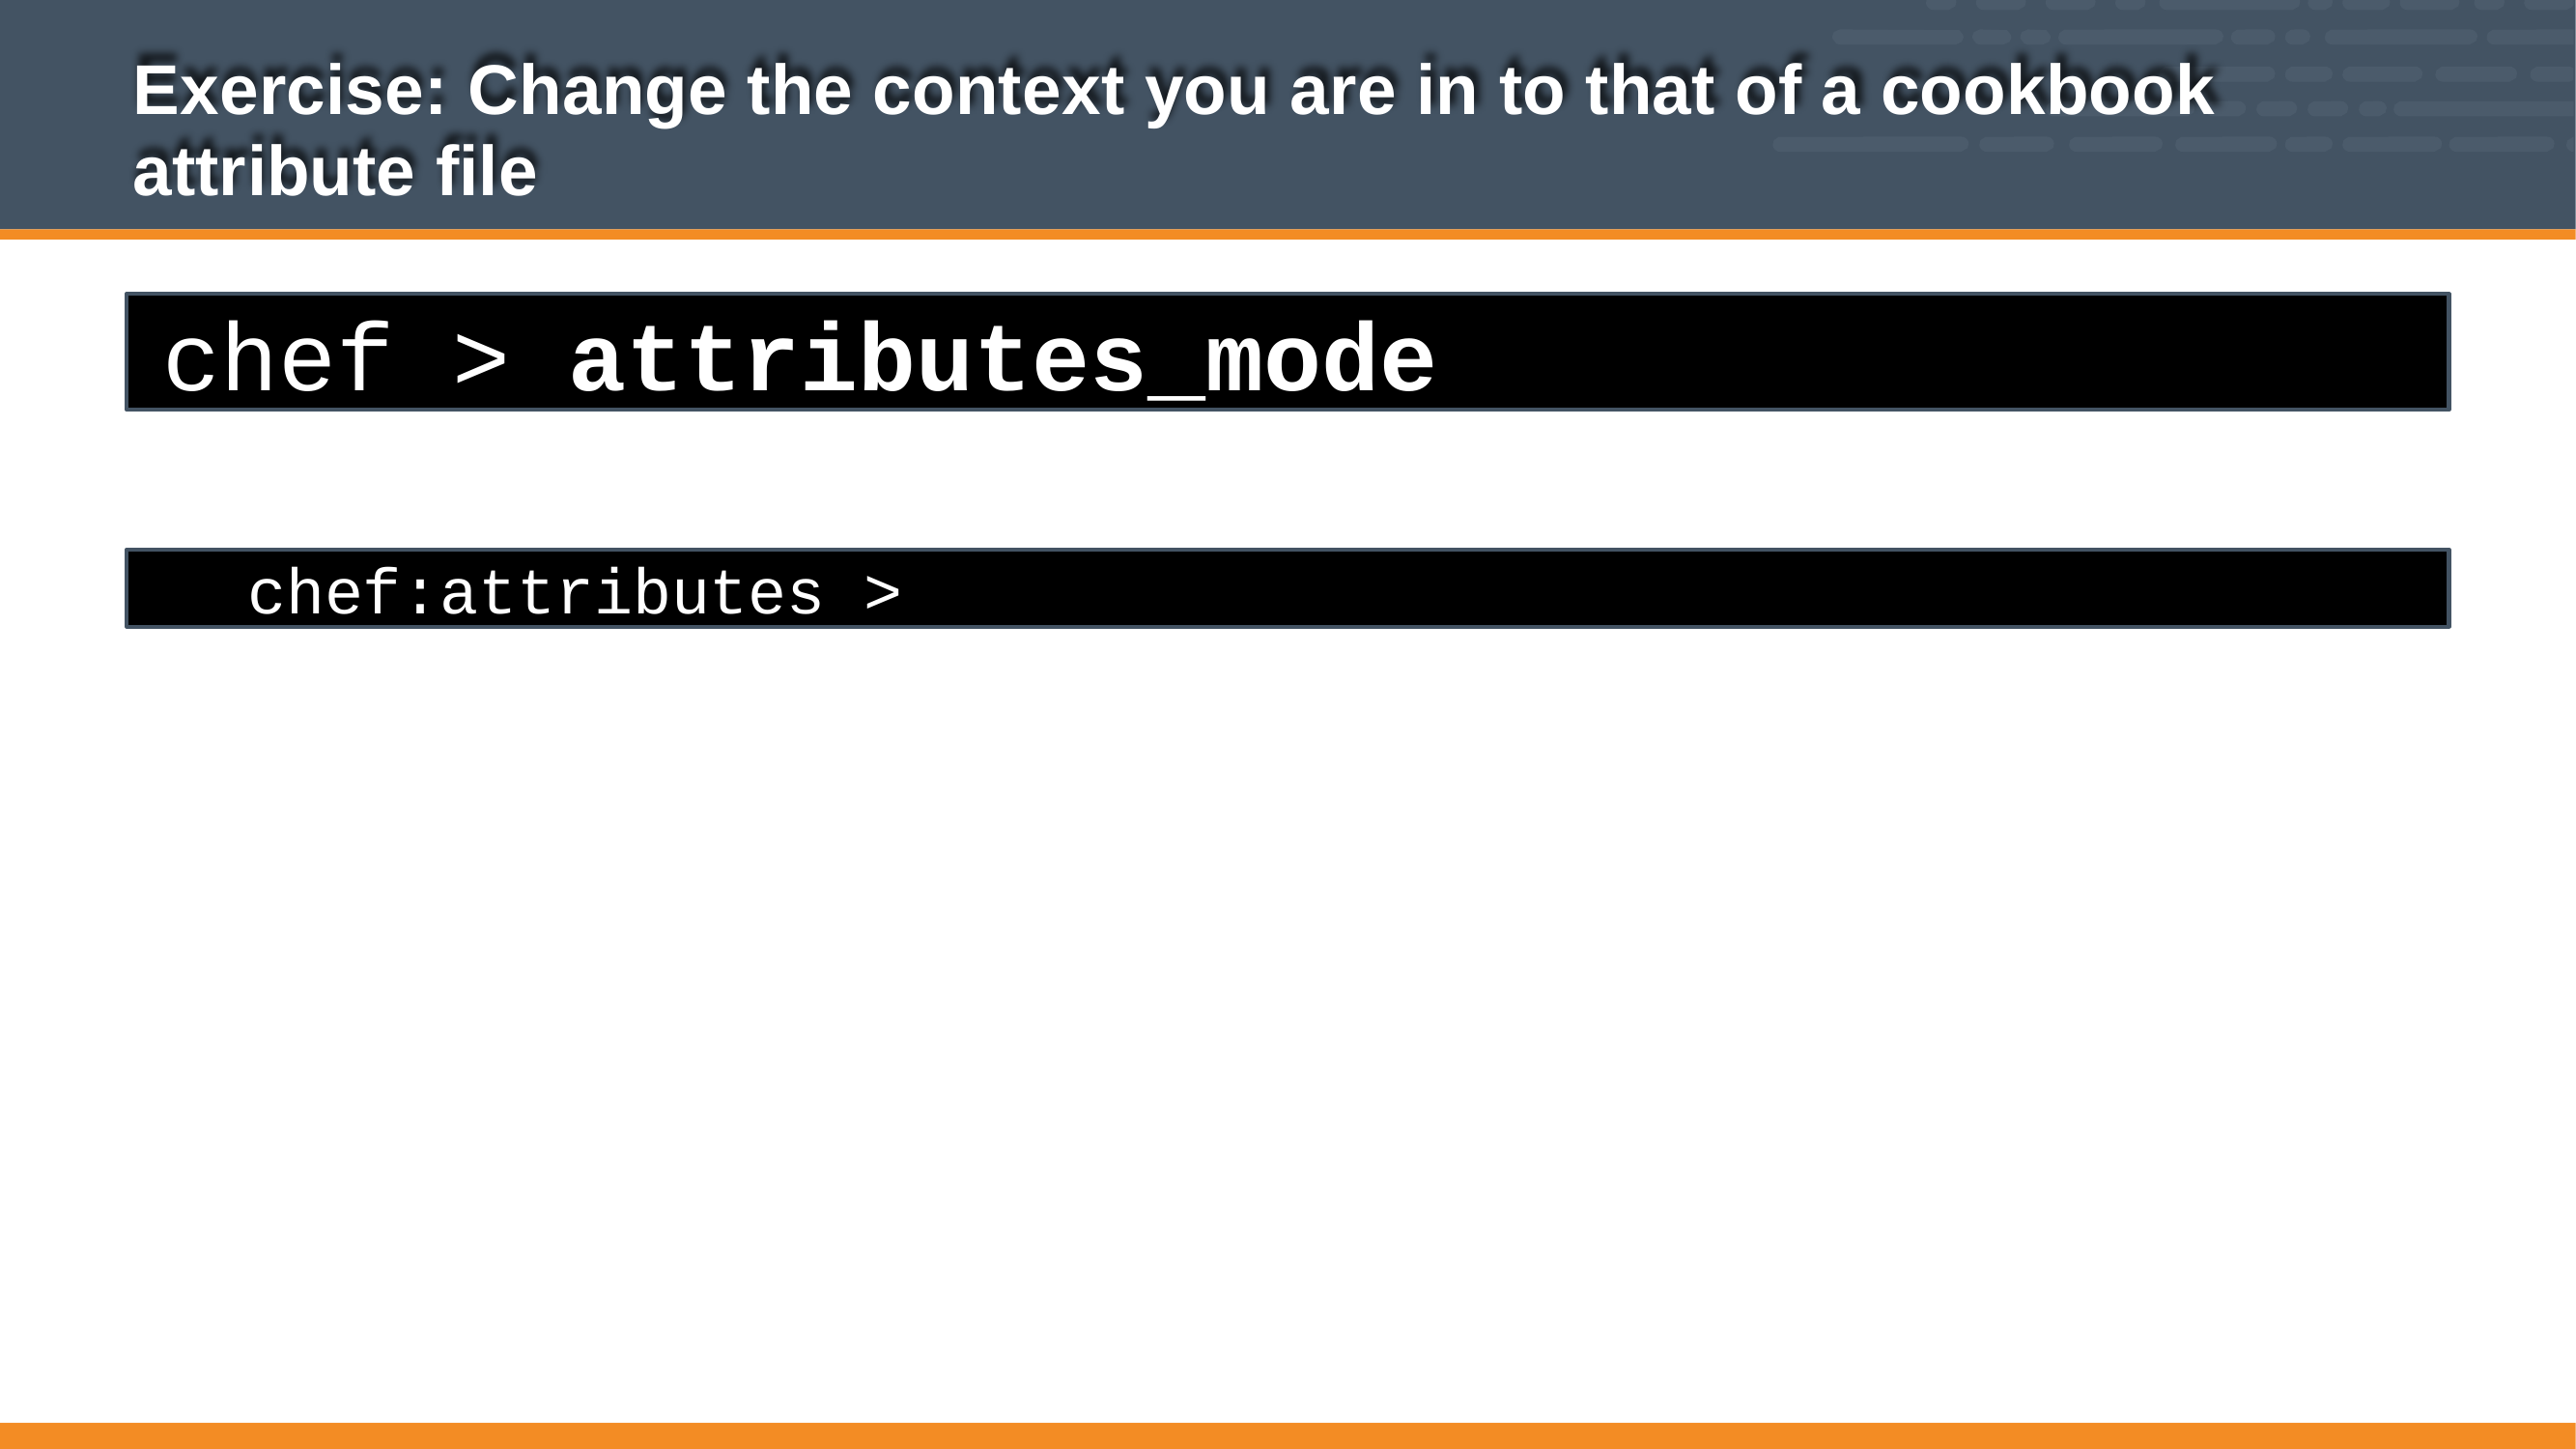

# Exercise: Change the context you are in to that of a cookbook attribute file

chef > attributes_mode
chef:attributes >